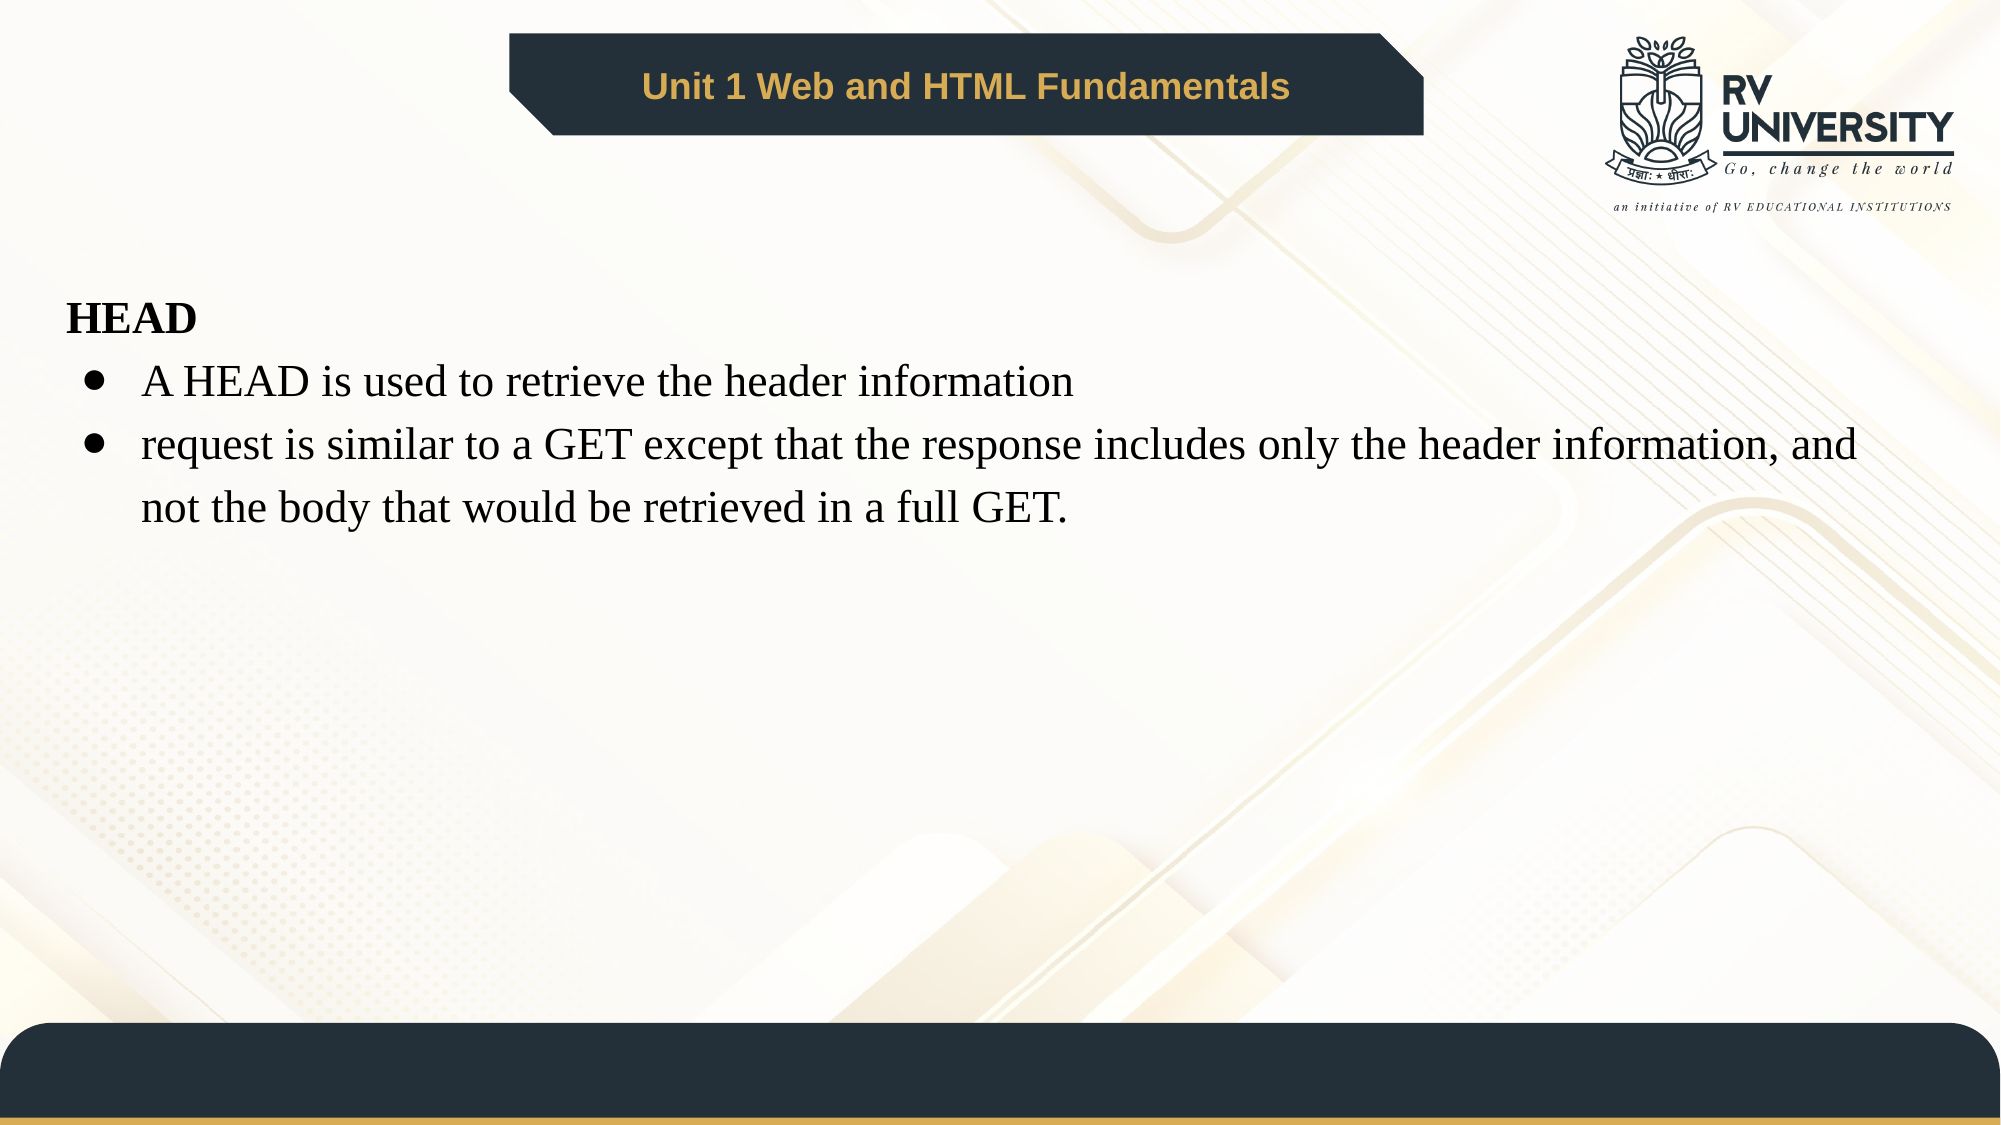

Unit 1 Web and HTML Fundamentals
HEAD
A HEAD is used to retrieve the header information
request is similar to a GET except that the response includes only the header information, and not the body that would be retrieved in a full GET.